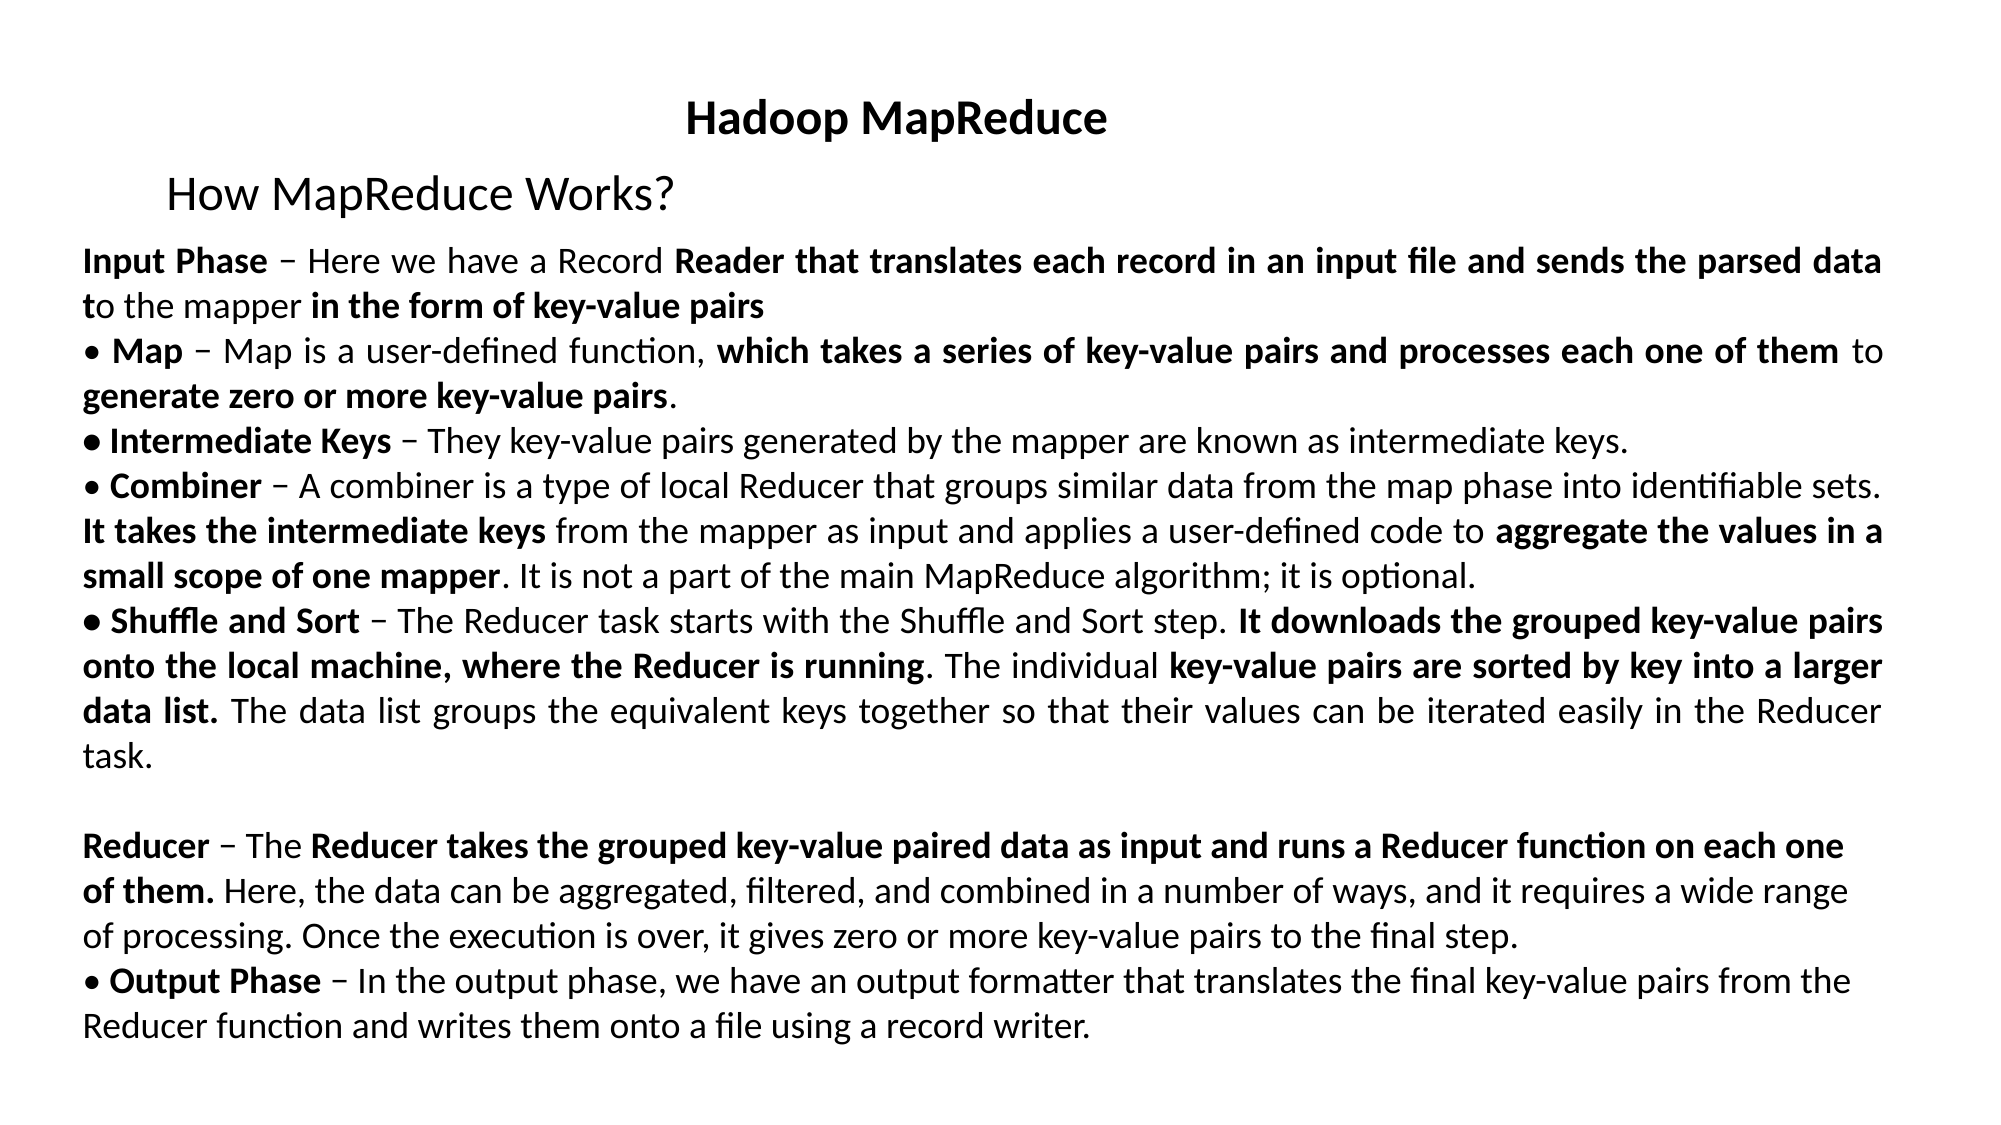

Hadoop MapReduce
How MapReduce Works?
Input Phase − Here we have a Record Reader that translates each record in an input file and sends the parsed data to the mapper in the form of key-value pairs
• Map − Map is a user-defined function, which takes a series of key-value pairs and processes each one of them to generate zero or more key-value pairs.
• Intermediate Keys − They key-value pairs generated by the mapper are known as intermediate keys.
• Combiner − A combiner is a type of local Reducer that groups similar data from the map phase into identifiable sets. It takes the intermediate keys from the mapper as input and applies a user-defined code to aggregate the values in a small scope of one mapper. It is not a part of the main MapReduce algorithm; it is optional.
• Shuffle and Sort − The Reducer task starts with the Shuffle and Sort step. It downloads the grouped key-value pairs onto the local machine, where the Reducer is running. The individual key-value pairs are sorted by key into a larger data list. The data list groups the equivalent keys together so that their values can be iterated easily in the Reducer task.

Reducer − The Reducer takes the grouped key-value paired data as input and runs a Reducer function on each one of them. Here, the data can be aggregated, filtered, and combined in a number of ways, and it requires a wide range of processing. Once the execution is over, it gives zero or more key-value pairs to the final step.
• Output Phase − In the output phase, we have an output formatter that translates the final key-value pairs from the Reducer function and writes them onto a file using a record writer.